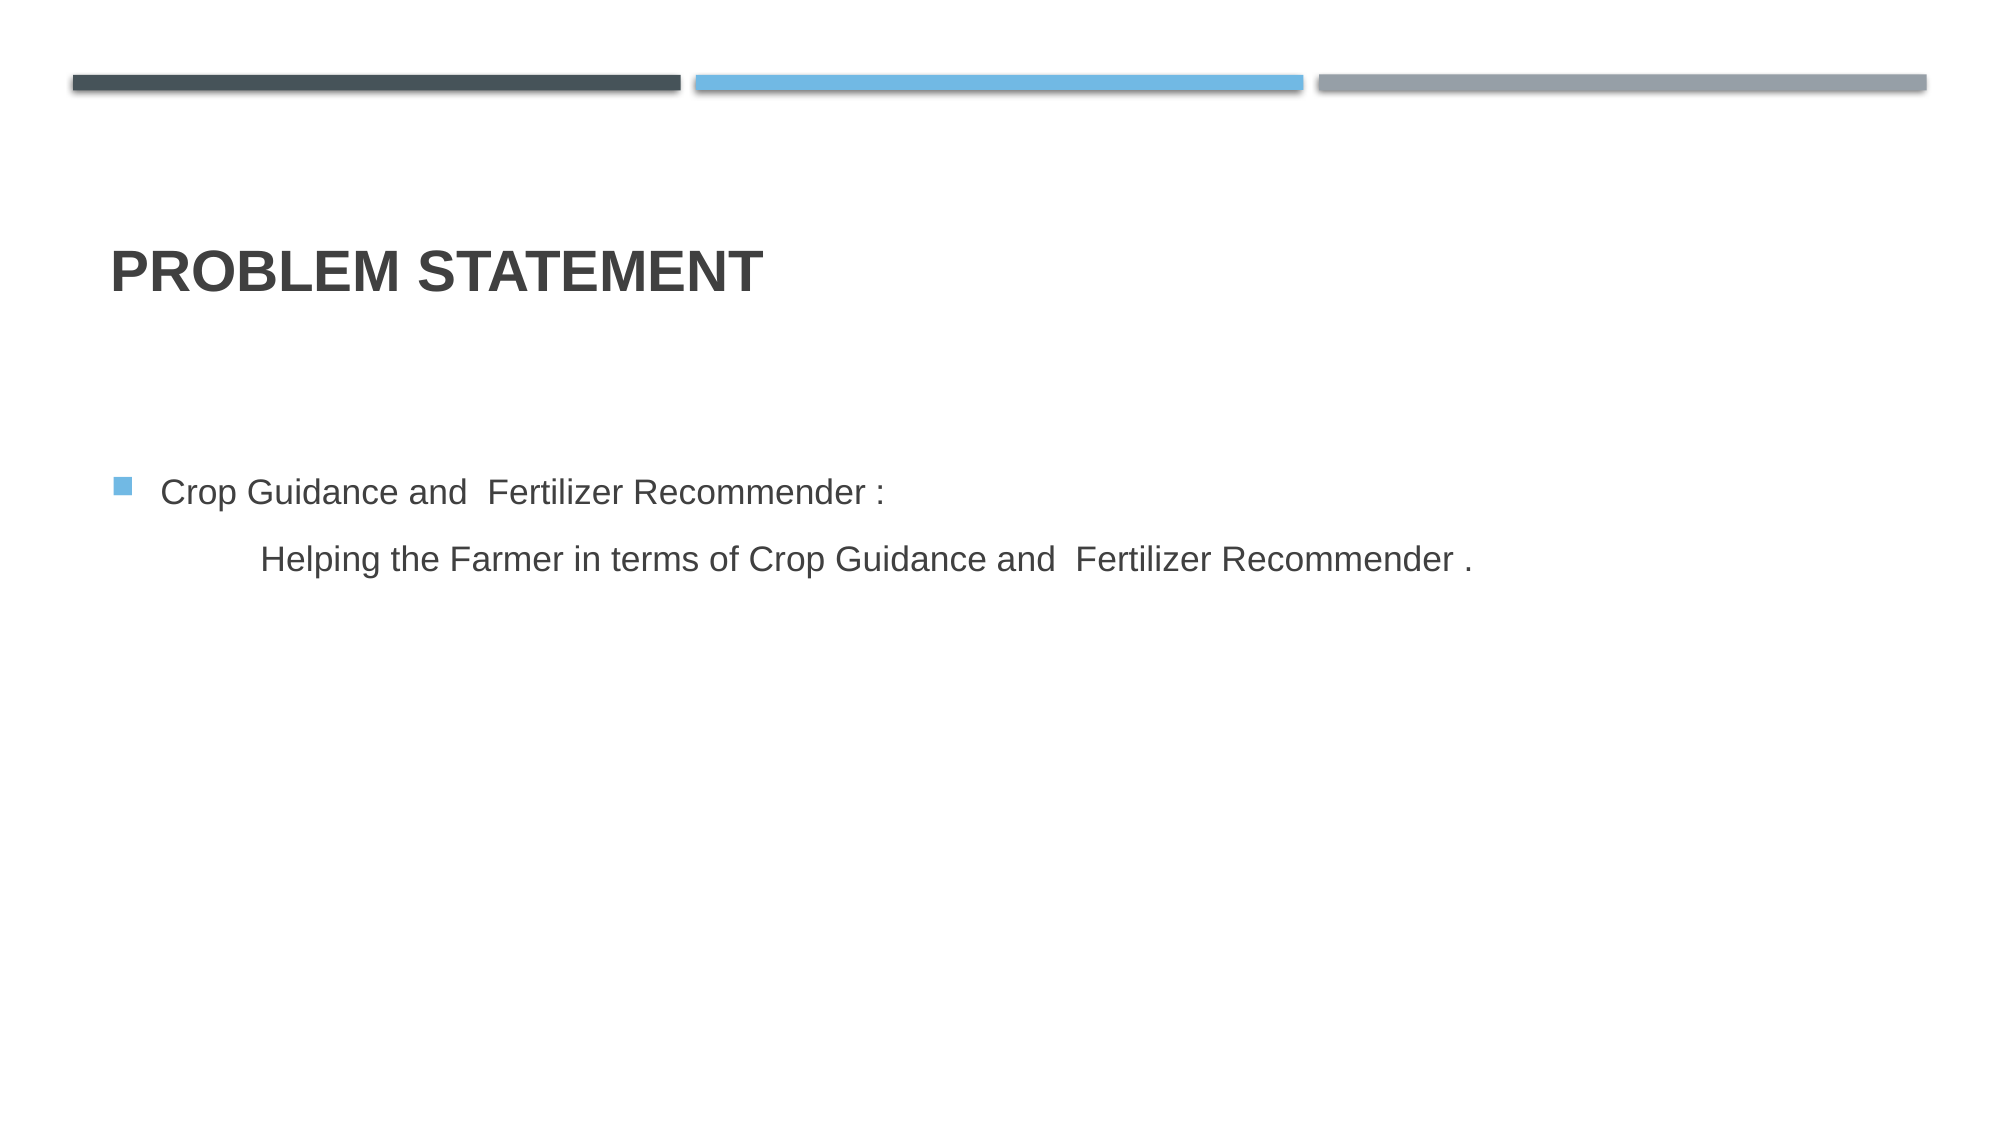

# Problem statement
Crop Guidance and  Fertilizer Recommender :
 	Helping the Farmer in terms of Crop Guidance and  Fertilizer Recommender .